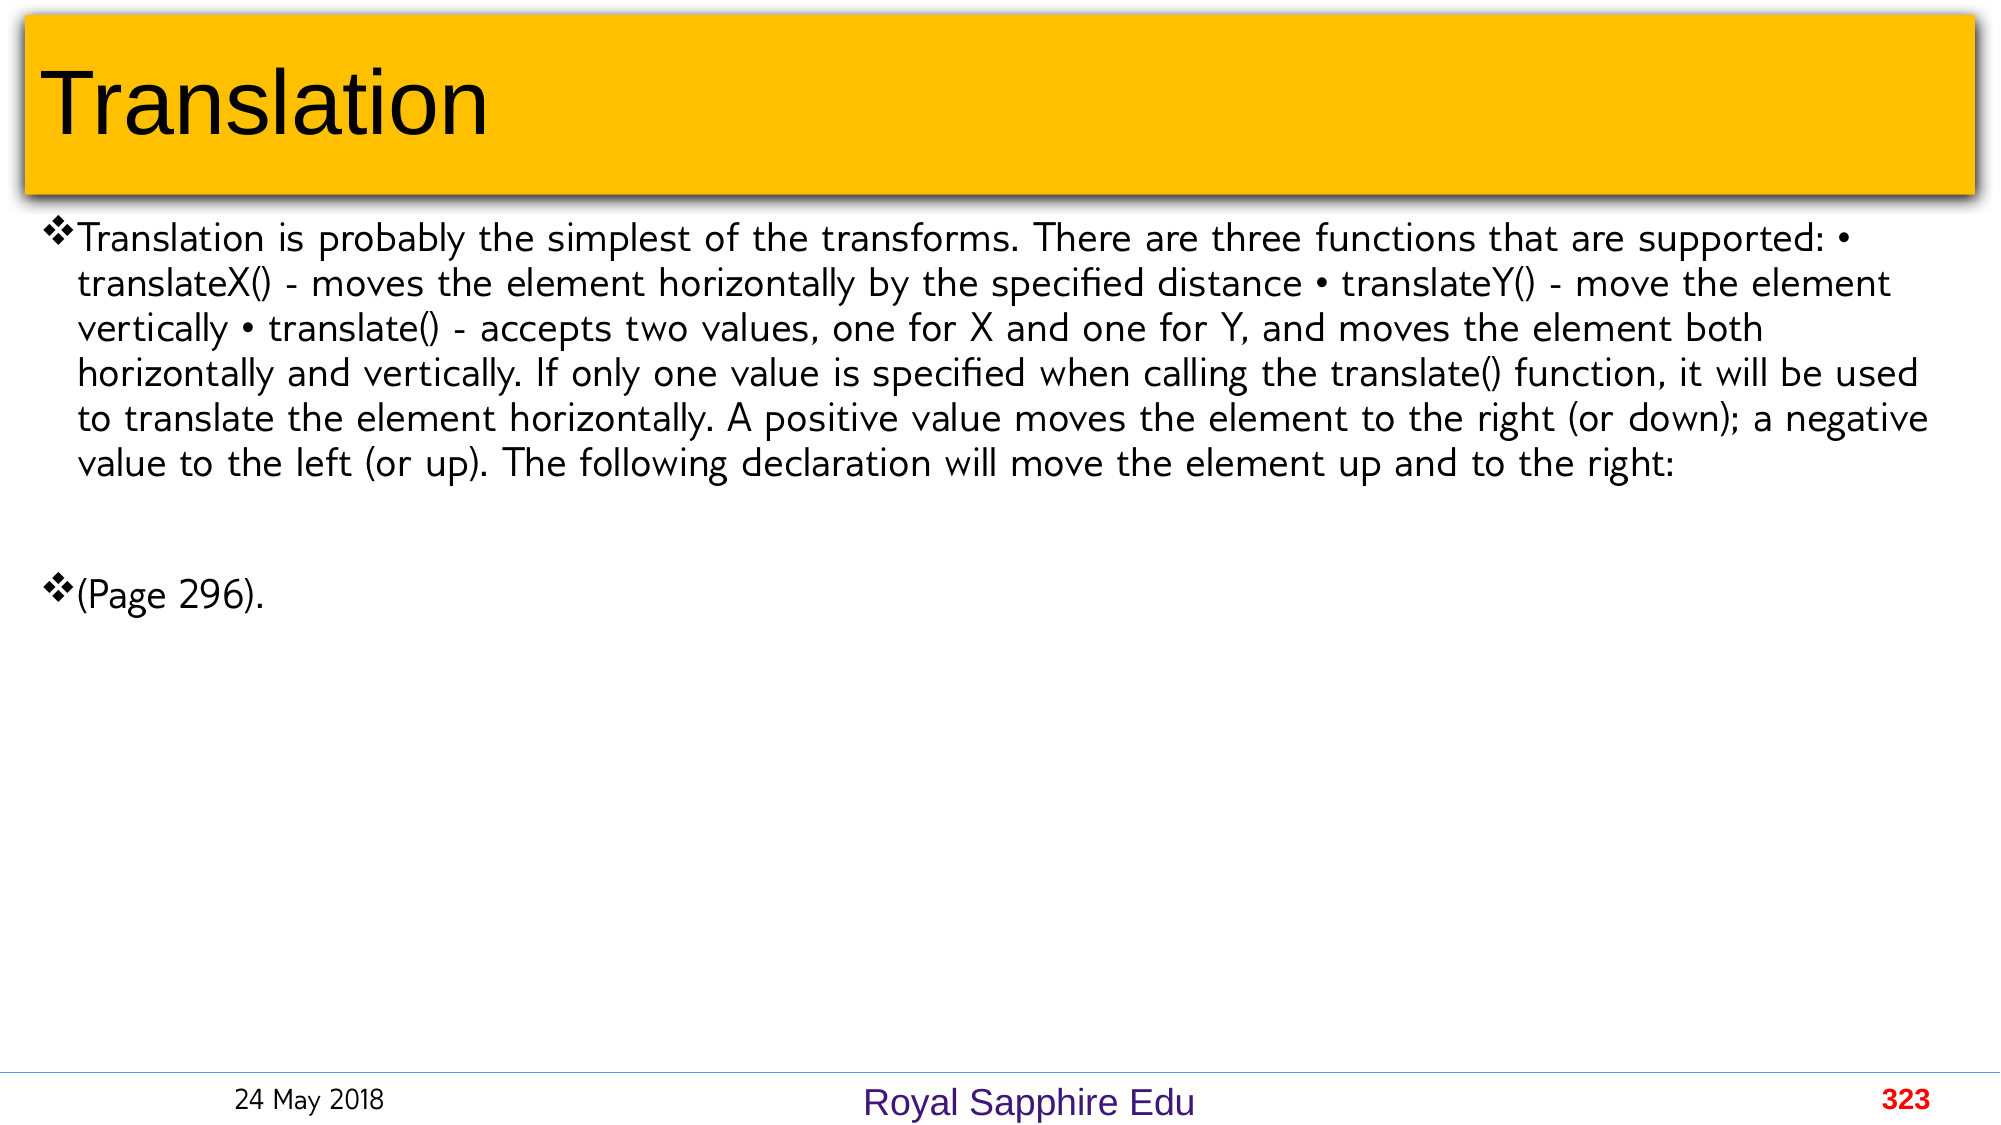

# Translation
Translation is probably the simplest of the transforms. There are three functions that are supported: • translateX() - moves the element horizontally by the specified distance • translateY() - move the element vertically • translate() - accepts two values, one for X and one for Y, and moves the element both horizontally and vertically. If only one value is specified when calling the translate() function, it will be used to translate the element horizontally. A positive value moves the element to the right (or down); a negative value to the left (or up). The following declaration will move the element up and to the right:

(Page 296).
24 May 2018
323